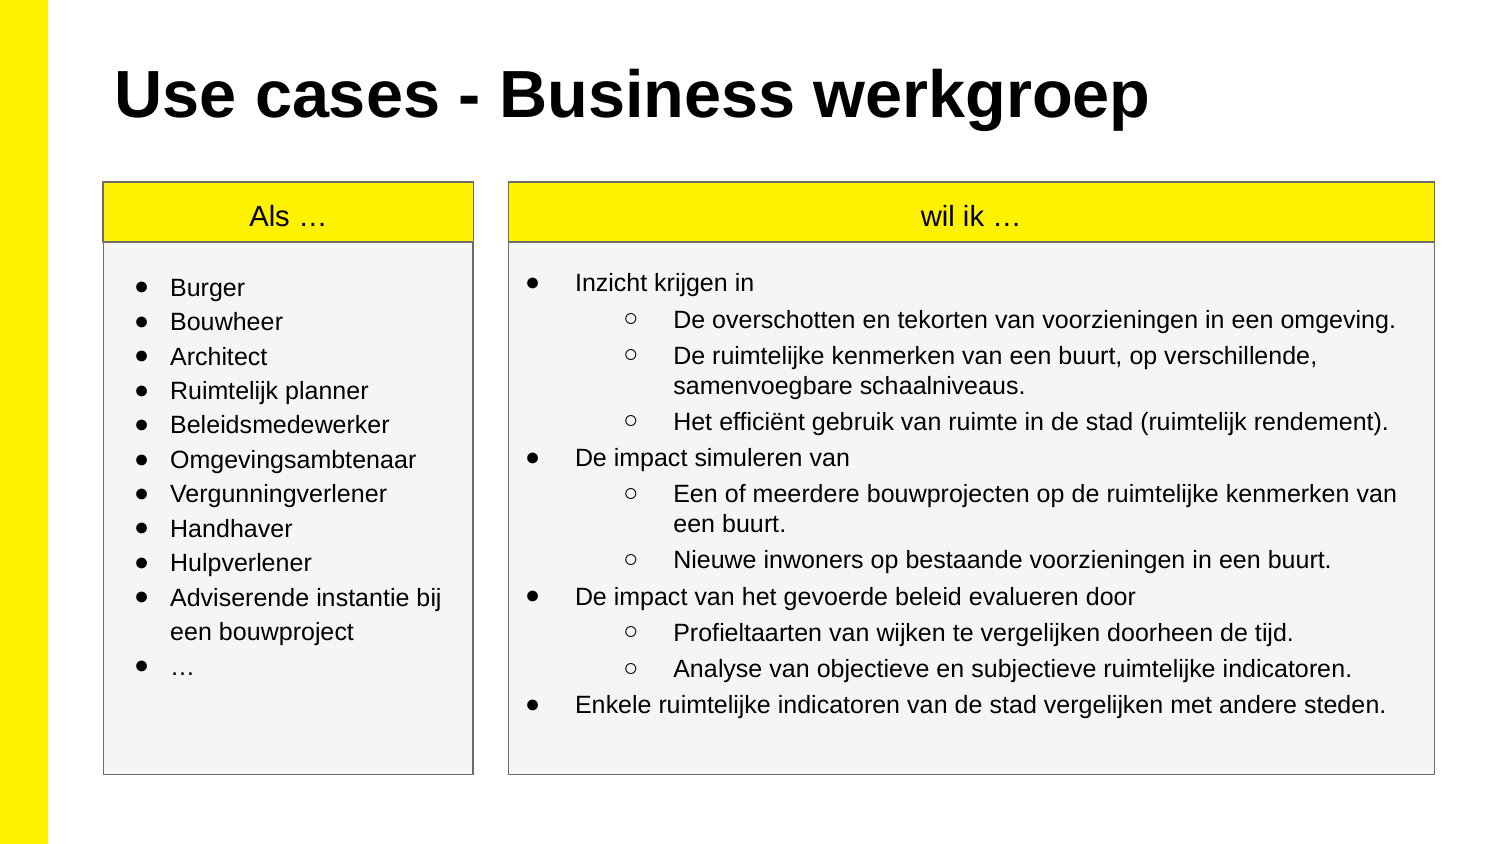

Use cases - Business werkgroep
Als …

Burger
Bouwheer
Architect
Ruimtelijk planner
Beleidsmedewerker
Omgevingsambtenaar
Vergunningverlener
Handhaver
Hulpverlener
Adviserende instantie bij een bouwproject
…

Inzicht krijgen in
De overschotten en tekorten van voorzieningen in een omgeving.
De ruimtelijke kenmerken van een buurt, op verschillende, samenvoegbare schaalniveaus.
Het efficiënt gebruik van ruimte in de stad (ruimtelijk rendement).
De impact simuleren van
Een of meerdere bouwprojecten op de ruimtelijke kenmerken van een buurt.
Nieuwe inwoners op bestaande voorzieningen in een buurt.
De impact van het gevoerde beleid evalueren door
Profieltaarten van wijken te vergelijken doorheen de tijd.
Analyse van objectieve en subjectieve ruimtelijke indicatoren.
Enkele ruimtelijke indicatoren van de stad vergelijken met andere steden.
wil ik …